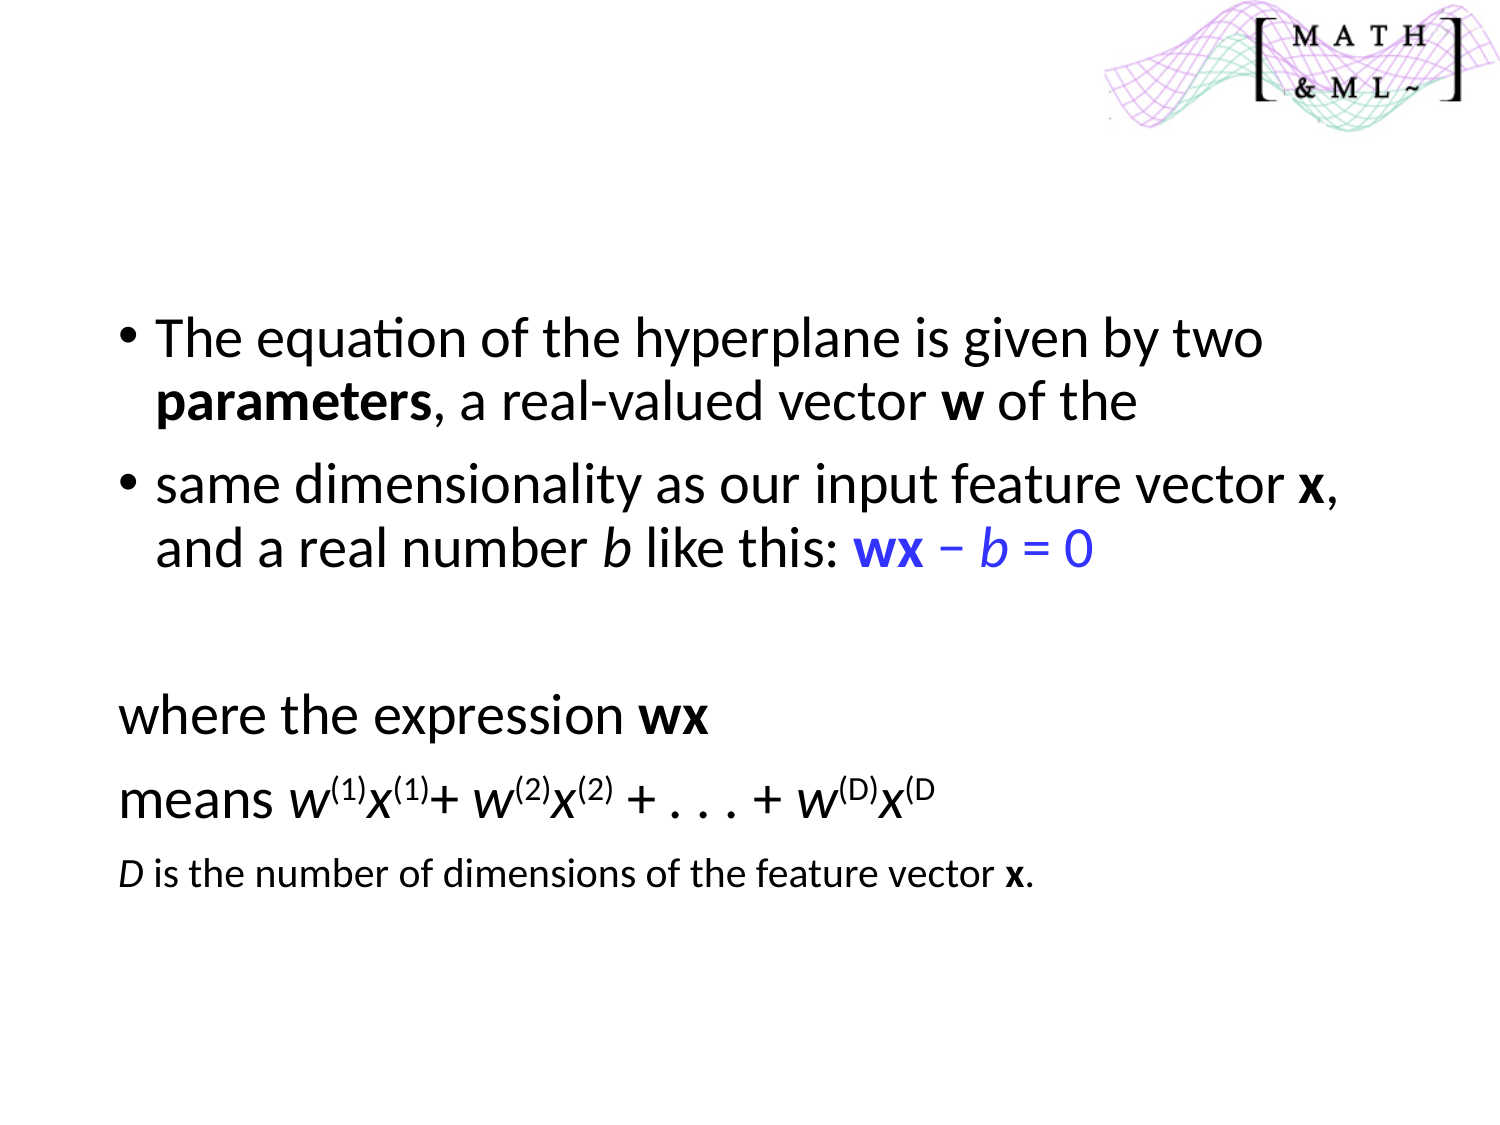

#
The equation of the hyperplane is given by two parameters, a real-valued vector w of the
same dimensionality as our input feature vector x, and a real number b like this: wx − b = 0

where the expression wx
means w(1)x(1)+ w(2)x(2) + . . . + w(D)x(D
D is the number of dimensions of the feature vector x.